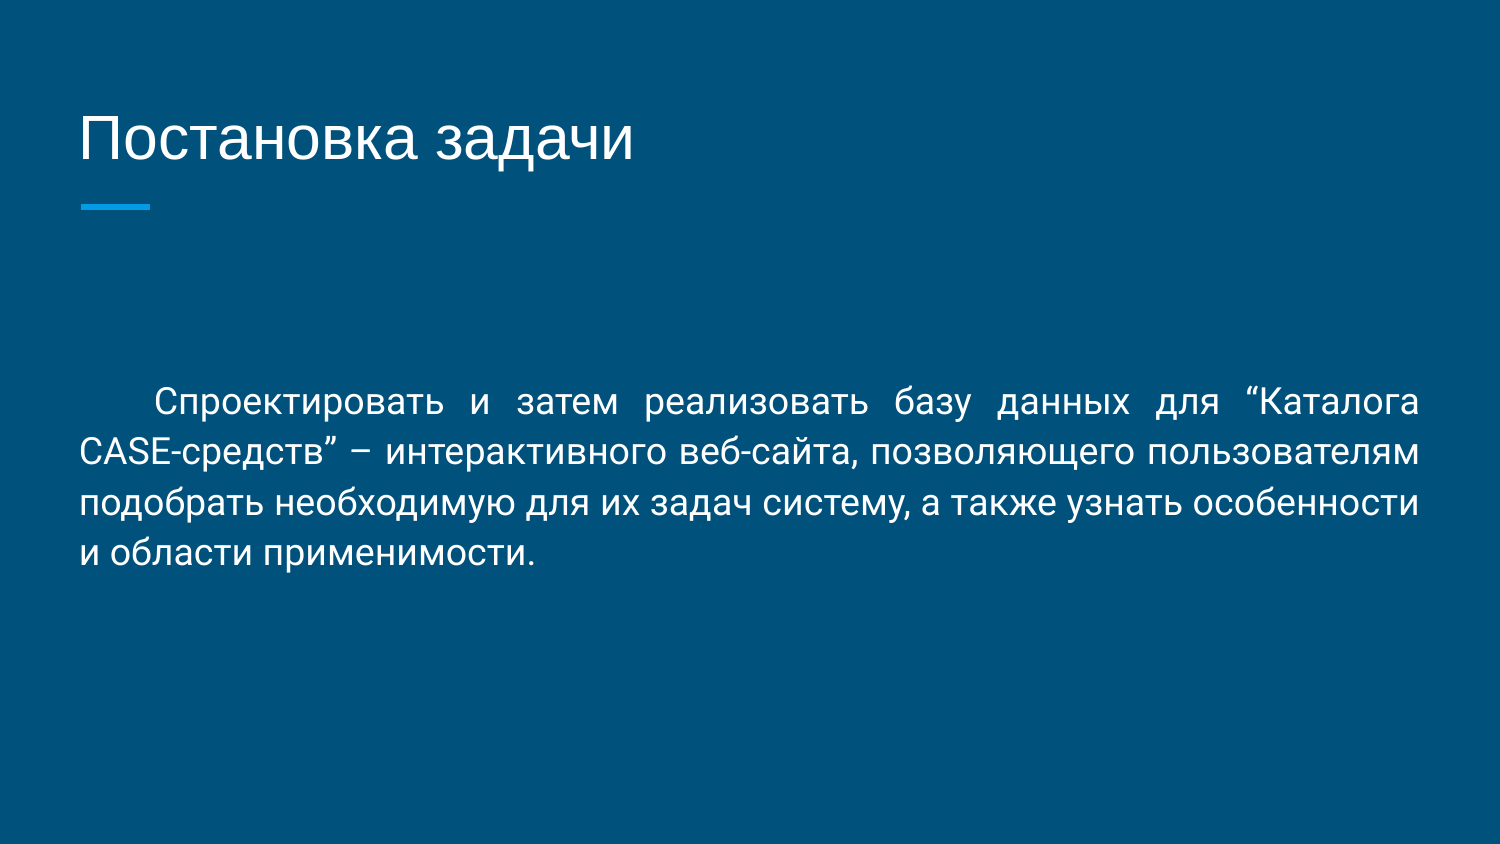

# Постановка задачи
Спроектировать и затем реализовать базу данных для “Каталога CASE-средств” – интерактивного веб-сайта, позволяющего пользователям подобрать необходимую для их задач систему, а также узнать особенности и области применимости.